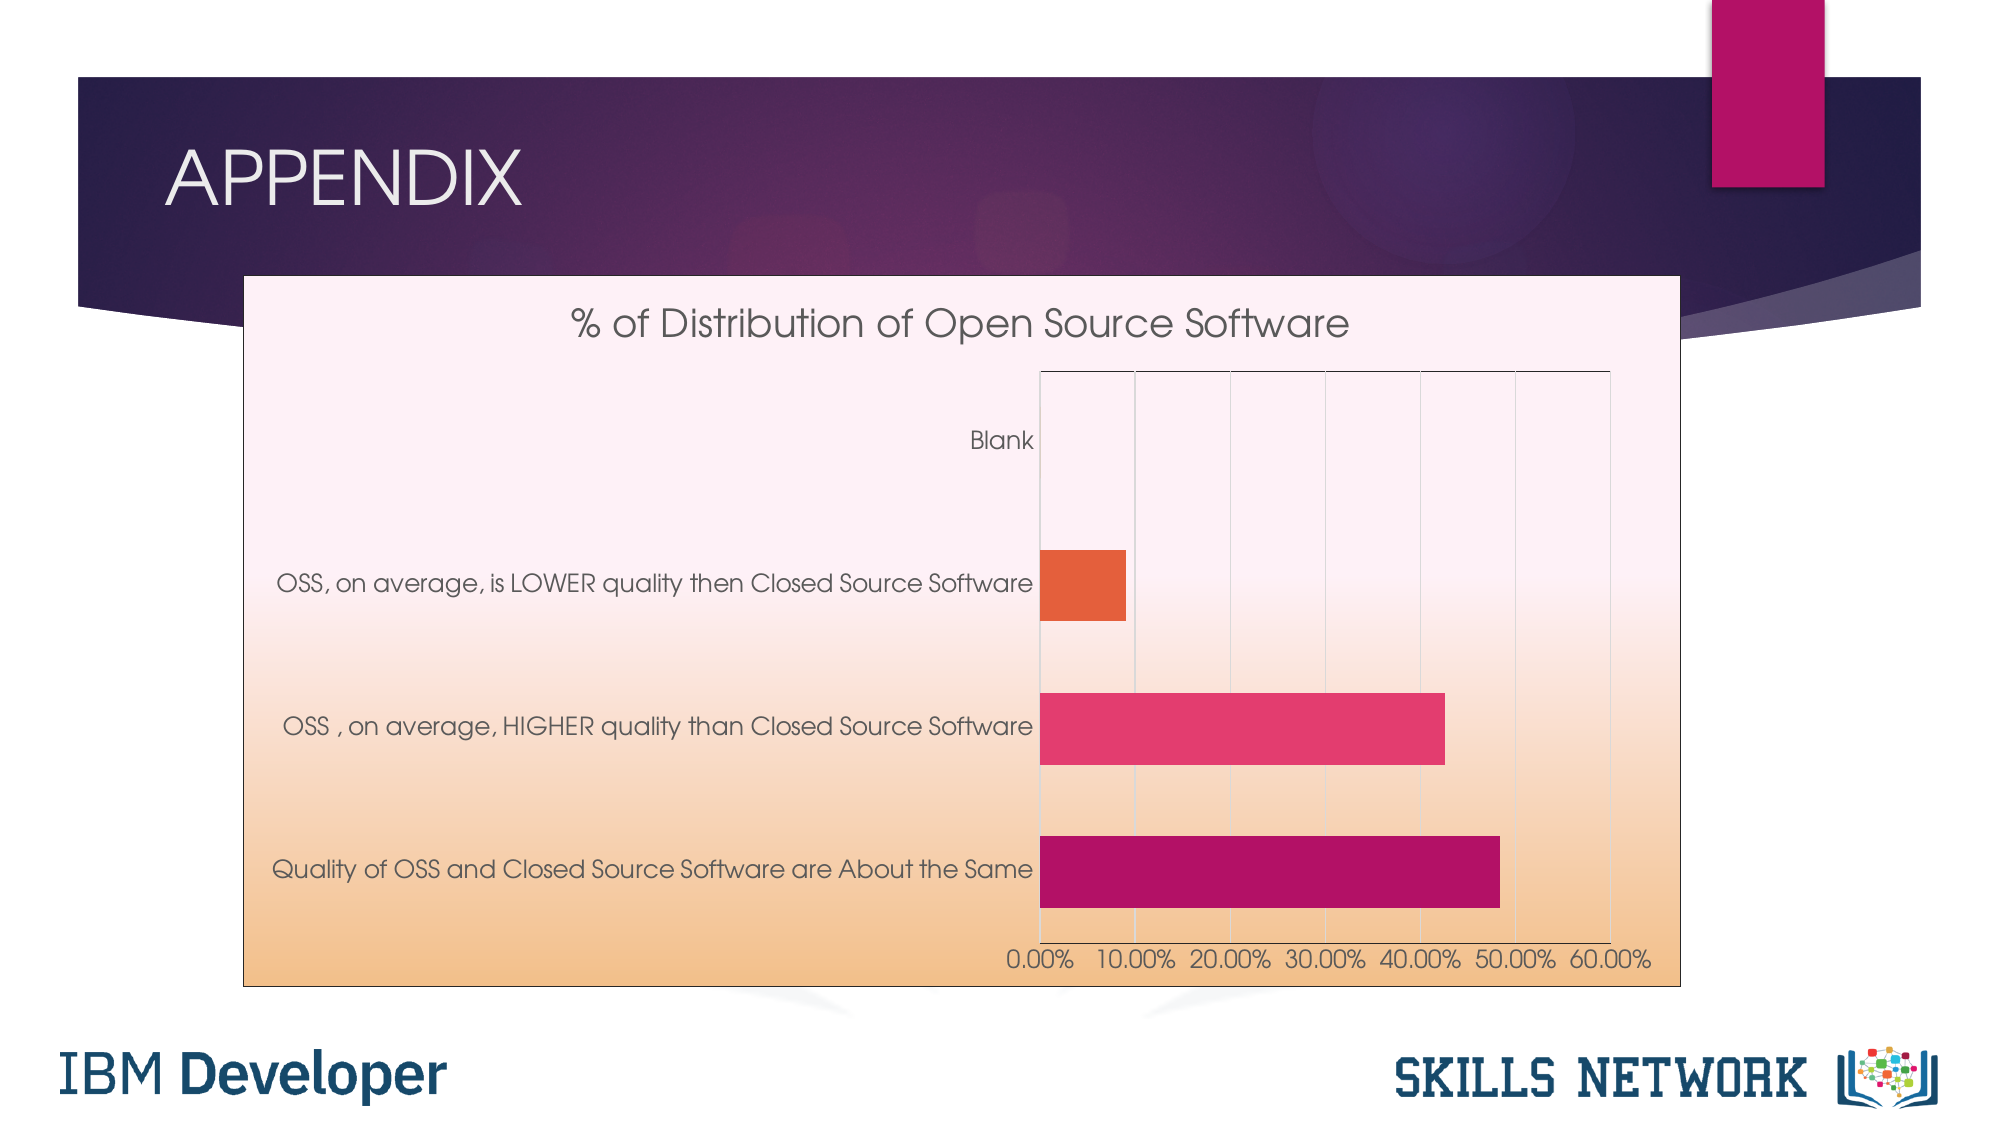

# APPENDIX

### Chart: % of Distribution of Open Source Software

| Category | Series 1 |
|---|---|
| Quality of OSS and Closed Source Software are About the Same | 0.4832 |
| OSS , on average, HIGHER quality than Closed Source Software | 0.4263 |
| OSS, on average, is LOWER quality then Closed Source Software | 0.0905 |
| Blank | 0.0 |